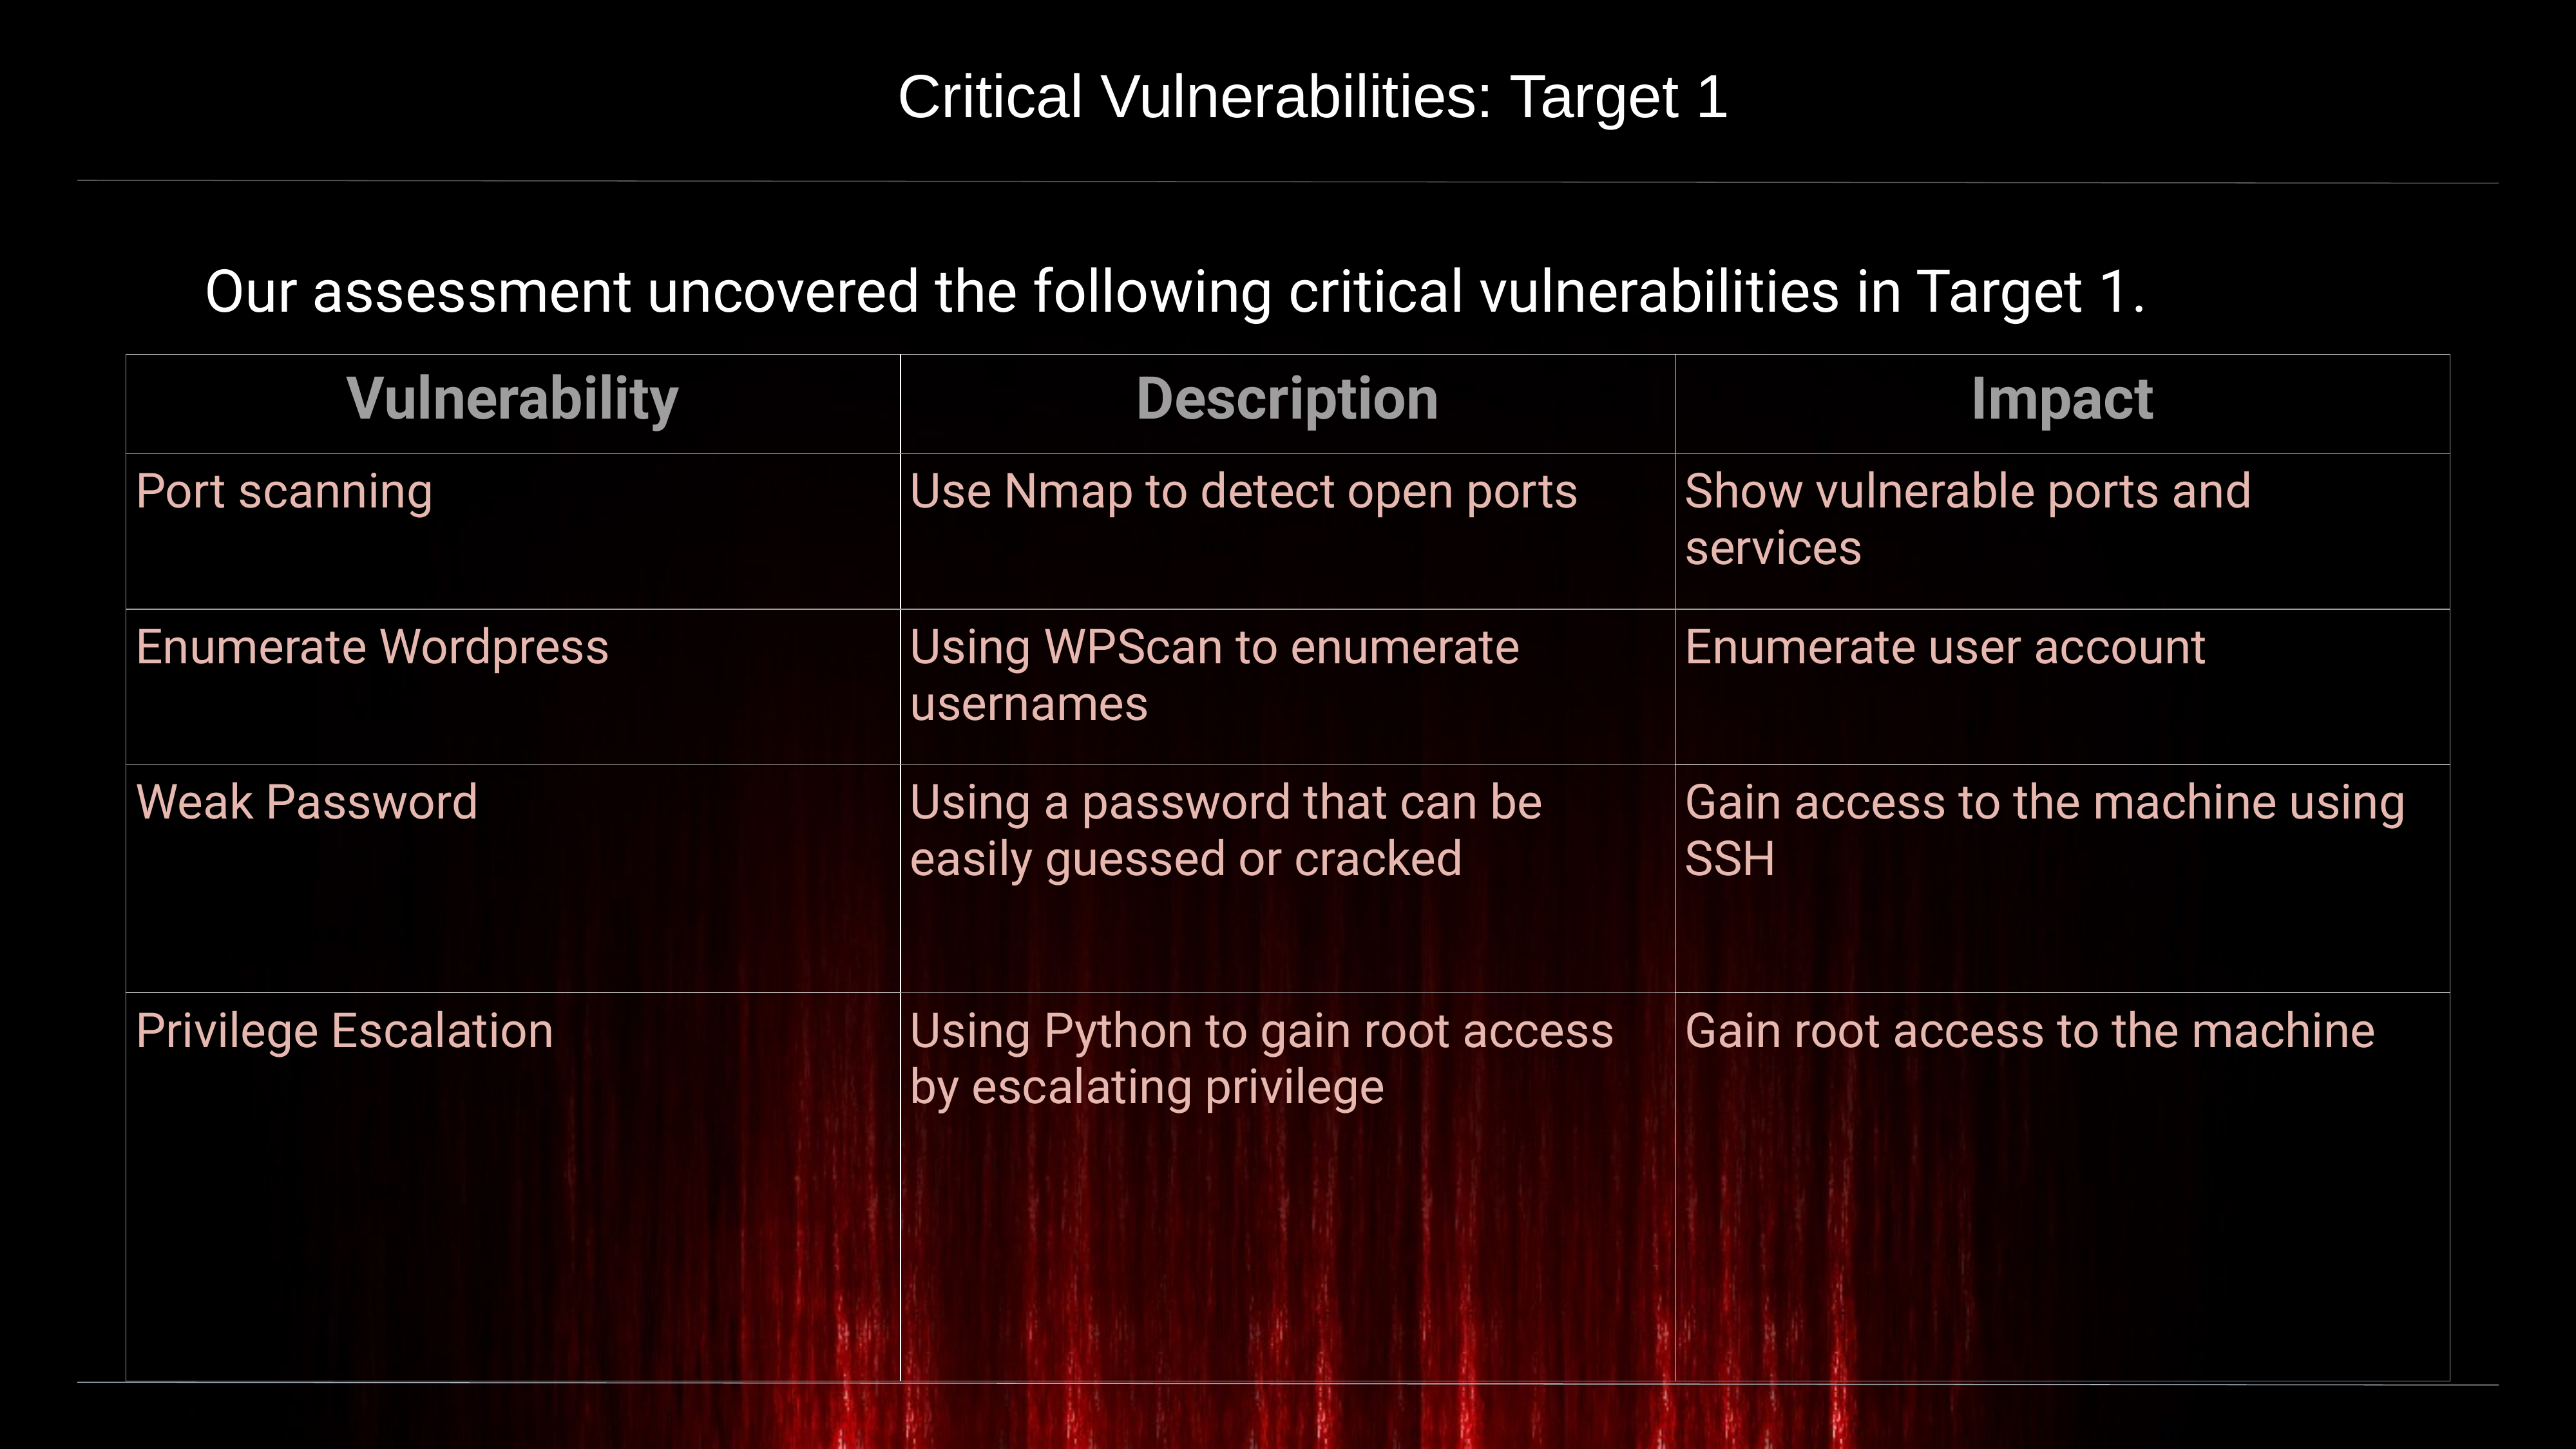

# Critical Vulnerabilities: Target 1
Our assessment uncovered the following critical vulnerabilities in Target 1.

| Vulnerability | Description | Impact |
| --- | --- | --- |
| Port scanning | Use Nmap to detect open ports | Show vulnerable ports and services |
| Enumerate Wordpress | Using WPScan to enumerate usernames | Enumerate user account |
| Weak Password | Using a password that can be easily guessed or cracked | Gain access to the machine using SSH |
| Privilege Escalation | Using Python to gain root access by escalating privilege | Gain root access to the machine |
5